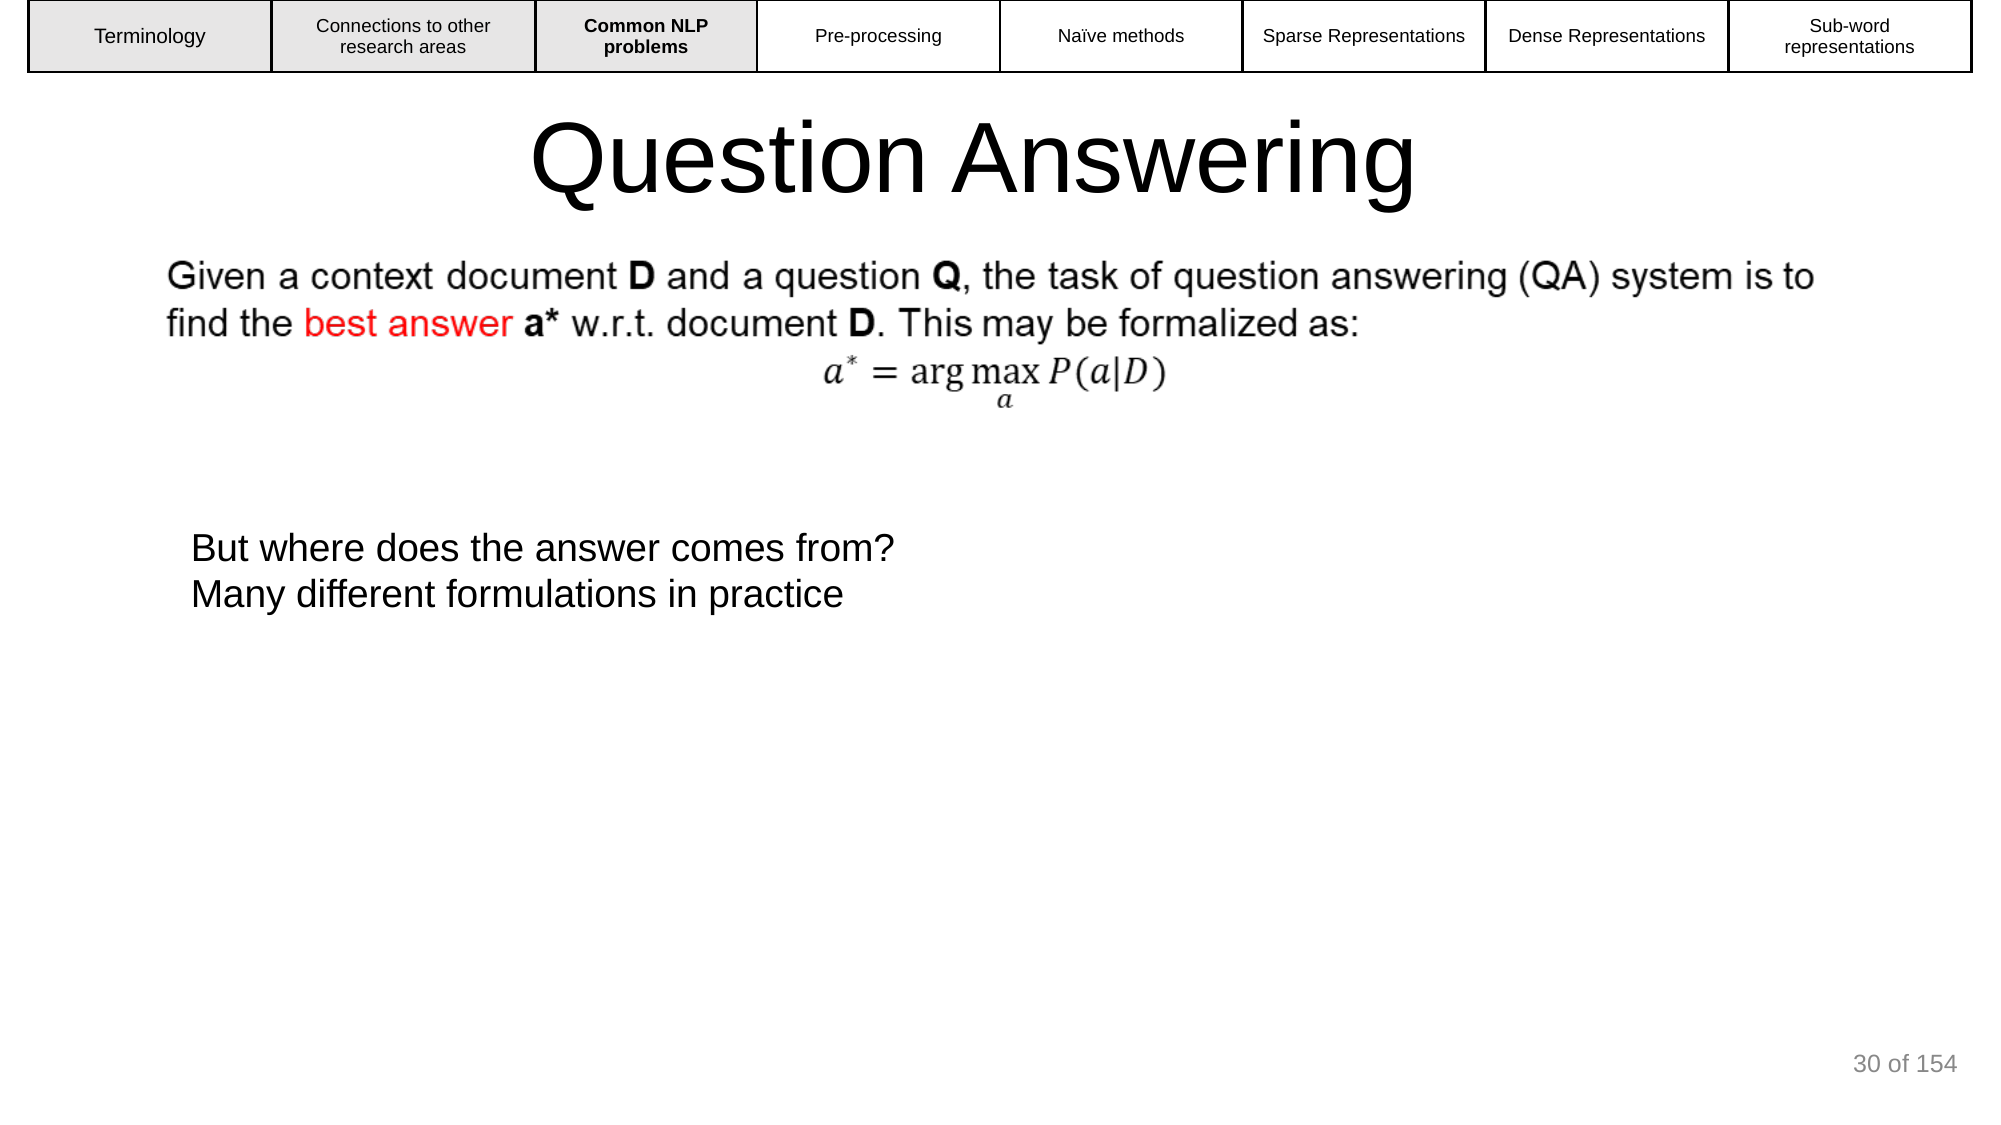

| Terminology | Connections to other research areas | Common NLP problems | Pre-processing | Naïve methods | Sparse Representations | Dense Representations | Sub-word representations |
| --- | --- | --- | --- | --- | --- | --- | --- |
# Question Answering

But where does the answer comes from?
Many different formulations in practice
30 of 154